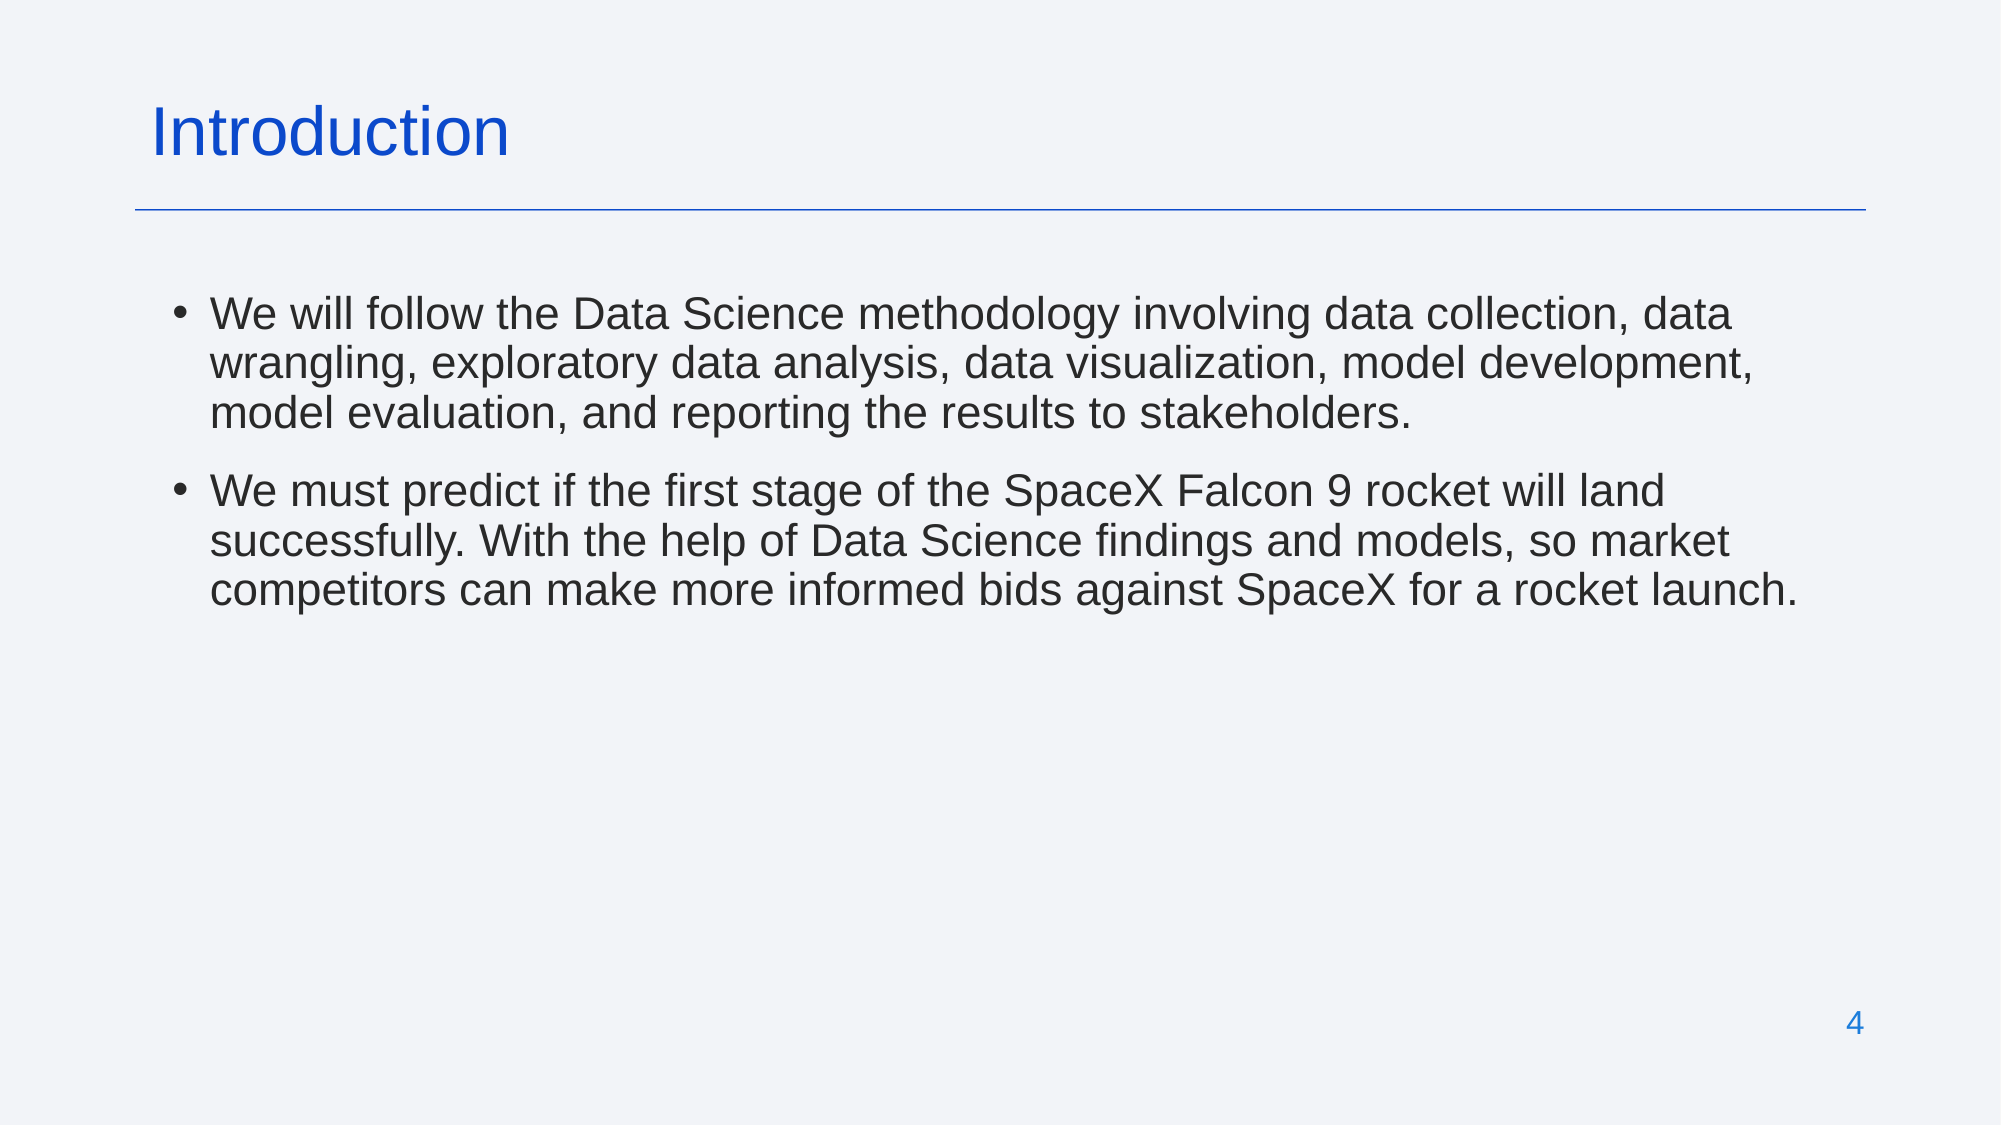

Introduction
We will follow the Data Science methodology involving data collection, data wrangling, exploratory data analysis, data visualization, model development, model evaluation, and reporting the results to stakeholders.
We must predict if the first stage of the SpaceX Falcon 9 rocket will land successfully. With the help of Data Science findings and models, so market competitors can make more informed bids against SpaceX for a rocket launch.
4